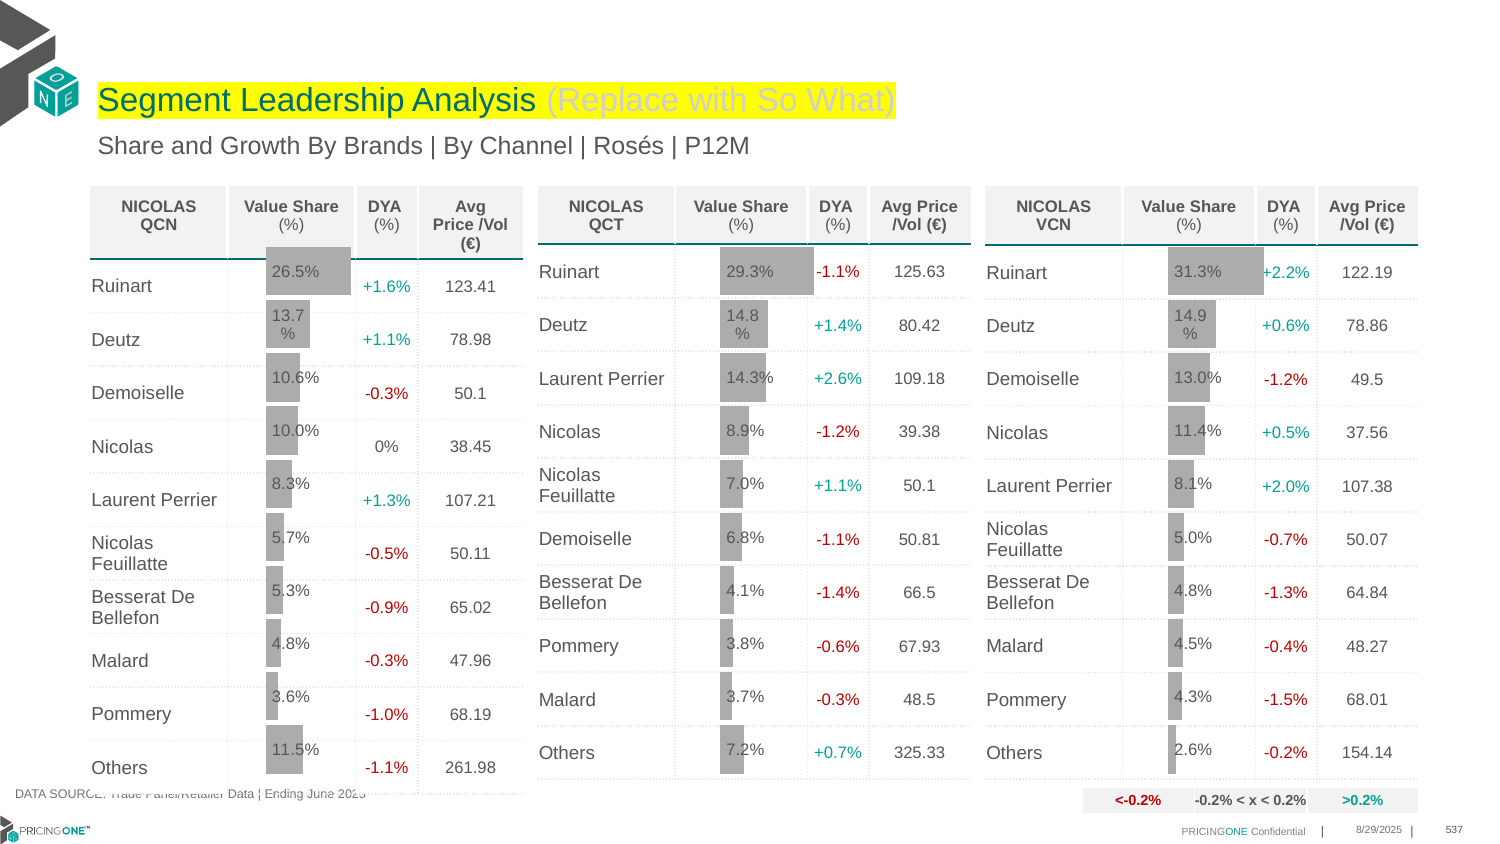

# Segment Leadership Analysis (Replace with So What)
Share and Growth By Brands | By Channel | Rosés | P12M
| NICOLAS QCT | Value Share (%) | DYA (%) | Avg Price /Vol (€) |
| --- | --- | --- | --- |
| Ruinart |  | -1.1% | 125.63 |
| Deutz |  | +1.4% | 80.42 |
| Laurent Perrier |  | +2.6% | 109.18 |
| Nicolas |  | -1.2% | 39.38 |
| Nicolas Feuillatte |  | +1.1% | 50.1 |
| Demoiselle |  | -1.1% | 50.81 |
| Besserat De Bellefon |  | -1.4% | 66.5 |
| Pommery |  | -0.6% | 67.93 |
| Malard |  | -0.3% | 48.5 |
| Others |  | +0.7% | 325.33 |
| NICOLAS QCN | Value Share (%) | DYA (%) | Avg Price /Vol (€) |
| --- | --- | --- | --- |
| Ruinart |  | +1.6% | 123.41 |
| Deutz |  | +1.1% | 78.98 |
| Demoiselle |  | -0.3% | 50.1 |
| Nicolas |  | 0% | 38.45 |
| Laurent Perrier |  | +1.3% | 107.21 |
| Nicolas Feuillatte |  | -0.5% | 50.11 |
| Besserat De Bellefon |  | -0.9% | 65.02 |
| Malard |  | -0.3% | 47.96 |
| Pommery |  | -1.0% | 68.19 |
| Others |  | -1.1% | 261.98 |
| NICOLAS VCN | Value Share (%) | DYA (%) | Avg Price /Vol (€) |
| --- | --- | --- | --- |
| Ruinart |  | +2.2% | 122.19 |
| Deutz |  | +0.6% | 78.86 |
| Demoiselle |  | -1.2% | 49.5 |
| Nicolas |  | +0.5% | 37.56 |
| Laurent Perrier |  | +2.0% | 107.38 |
| Nicolas Feuillatte |  | -0.7% | 50.07 |
| Besserat De Bellefon |  | -1.3% | 64.84 |
| Malard |  | -0.4% | 48.27 |
| Pommery |  | -1.5% | 68.01 |
| Others |  | -0.2% | 154.14 |

### Chart

| Category | Rosés | NICOLAS QCN |
|---|---|
|  | 0.265091986650028 |

### Chart

| Category | Rosés | NICOLAS QCT |
|---|---|
|  | 0.29341916755816644 |

### Chart

| Category | Rosés | NICOLAS VCN |
|---|---|
|  | 0.3125537137157155 |
DATA SOURCE: Trade Panel/Retailer Data | Ending June 2025
| <-0.2% | -0.2% < x < 0.2% | >0.2% |
| --- | --- | --- |

8/29/2025
537